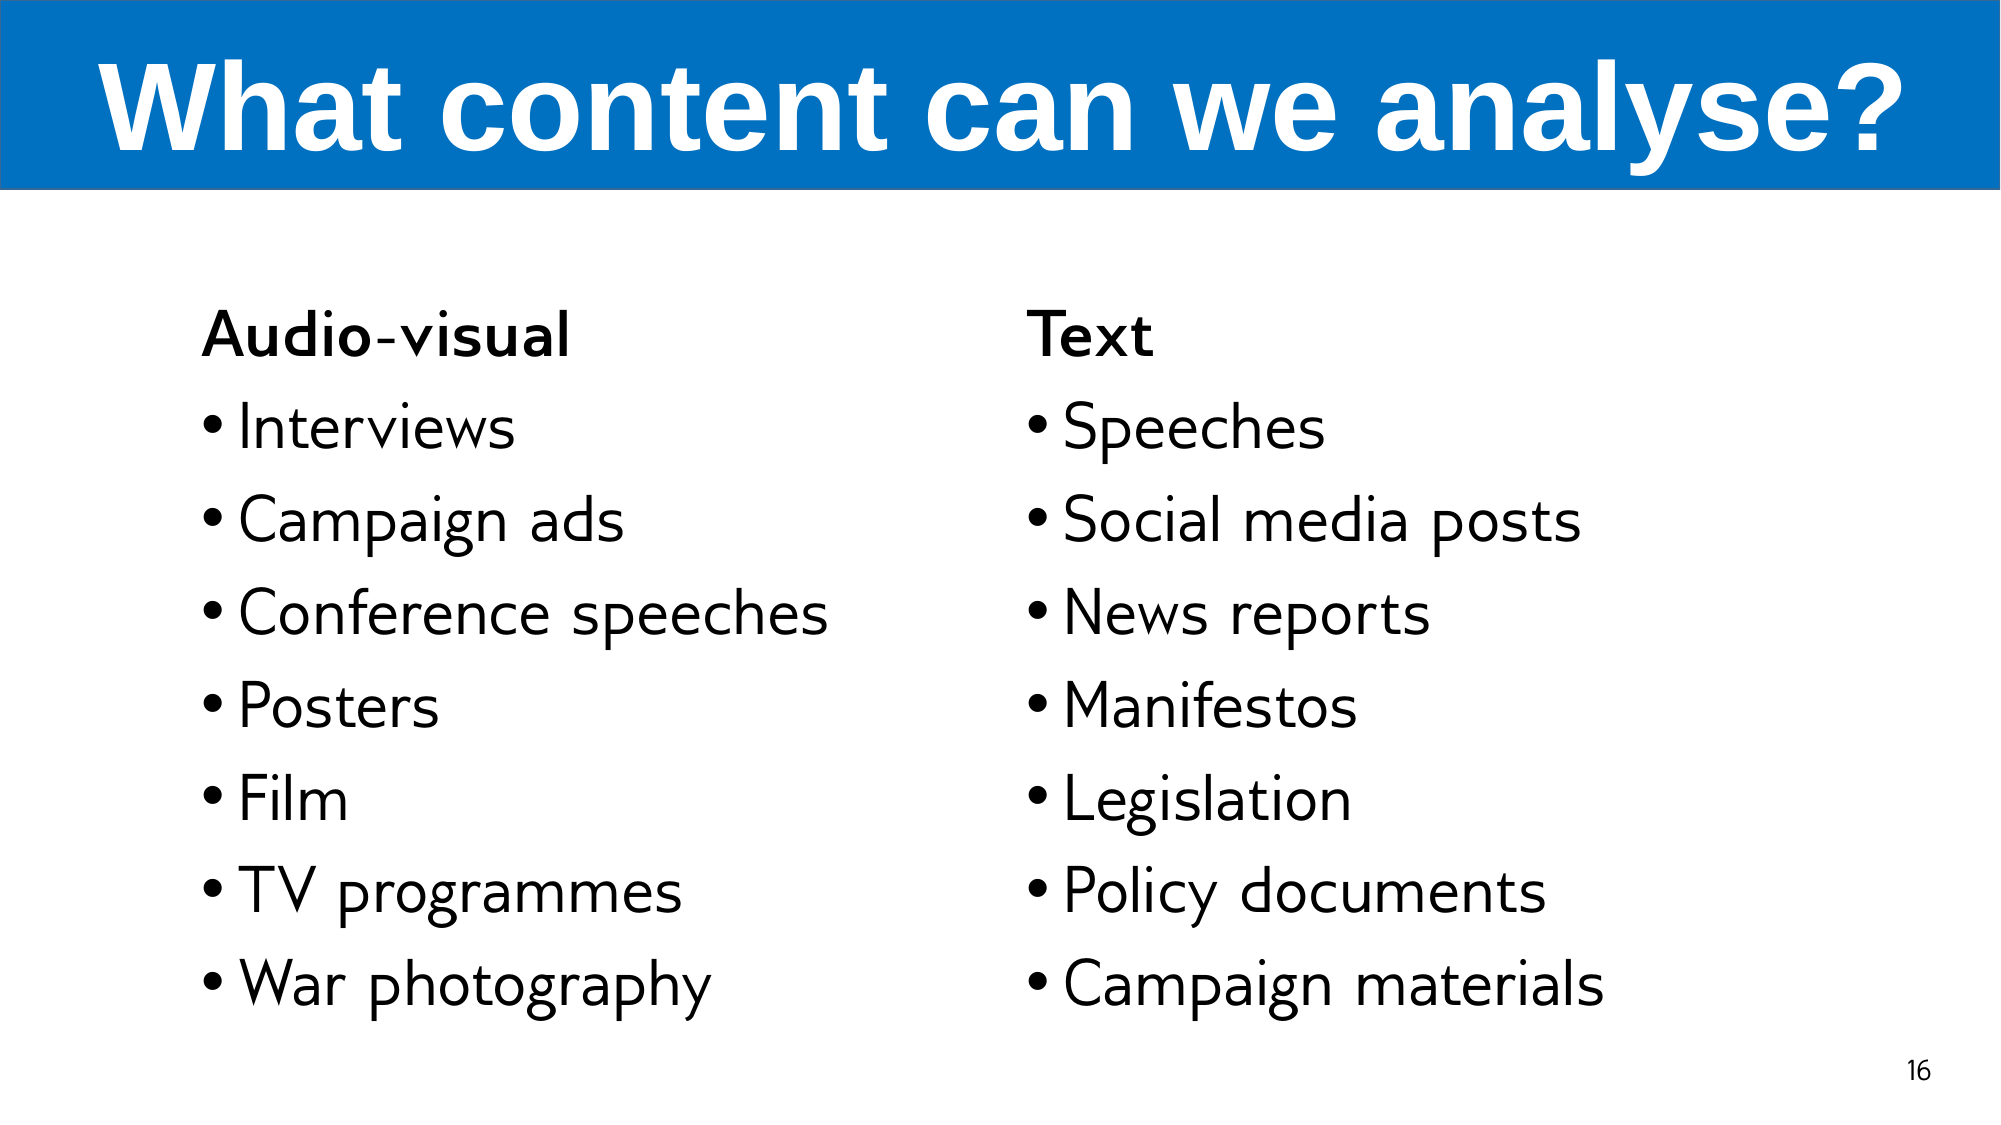

# What content can we analyse?
Audio-visual
Interviews
Campaign ads
Conference speeches
Posters
Film
TV programmes
War photography

Text
Speeches
Social media posts
News reports
Manifestos
Legislation
Policy documents
Campaign materials
16